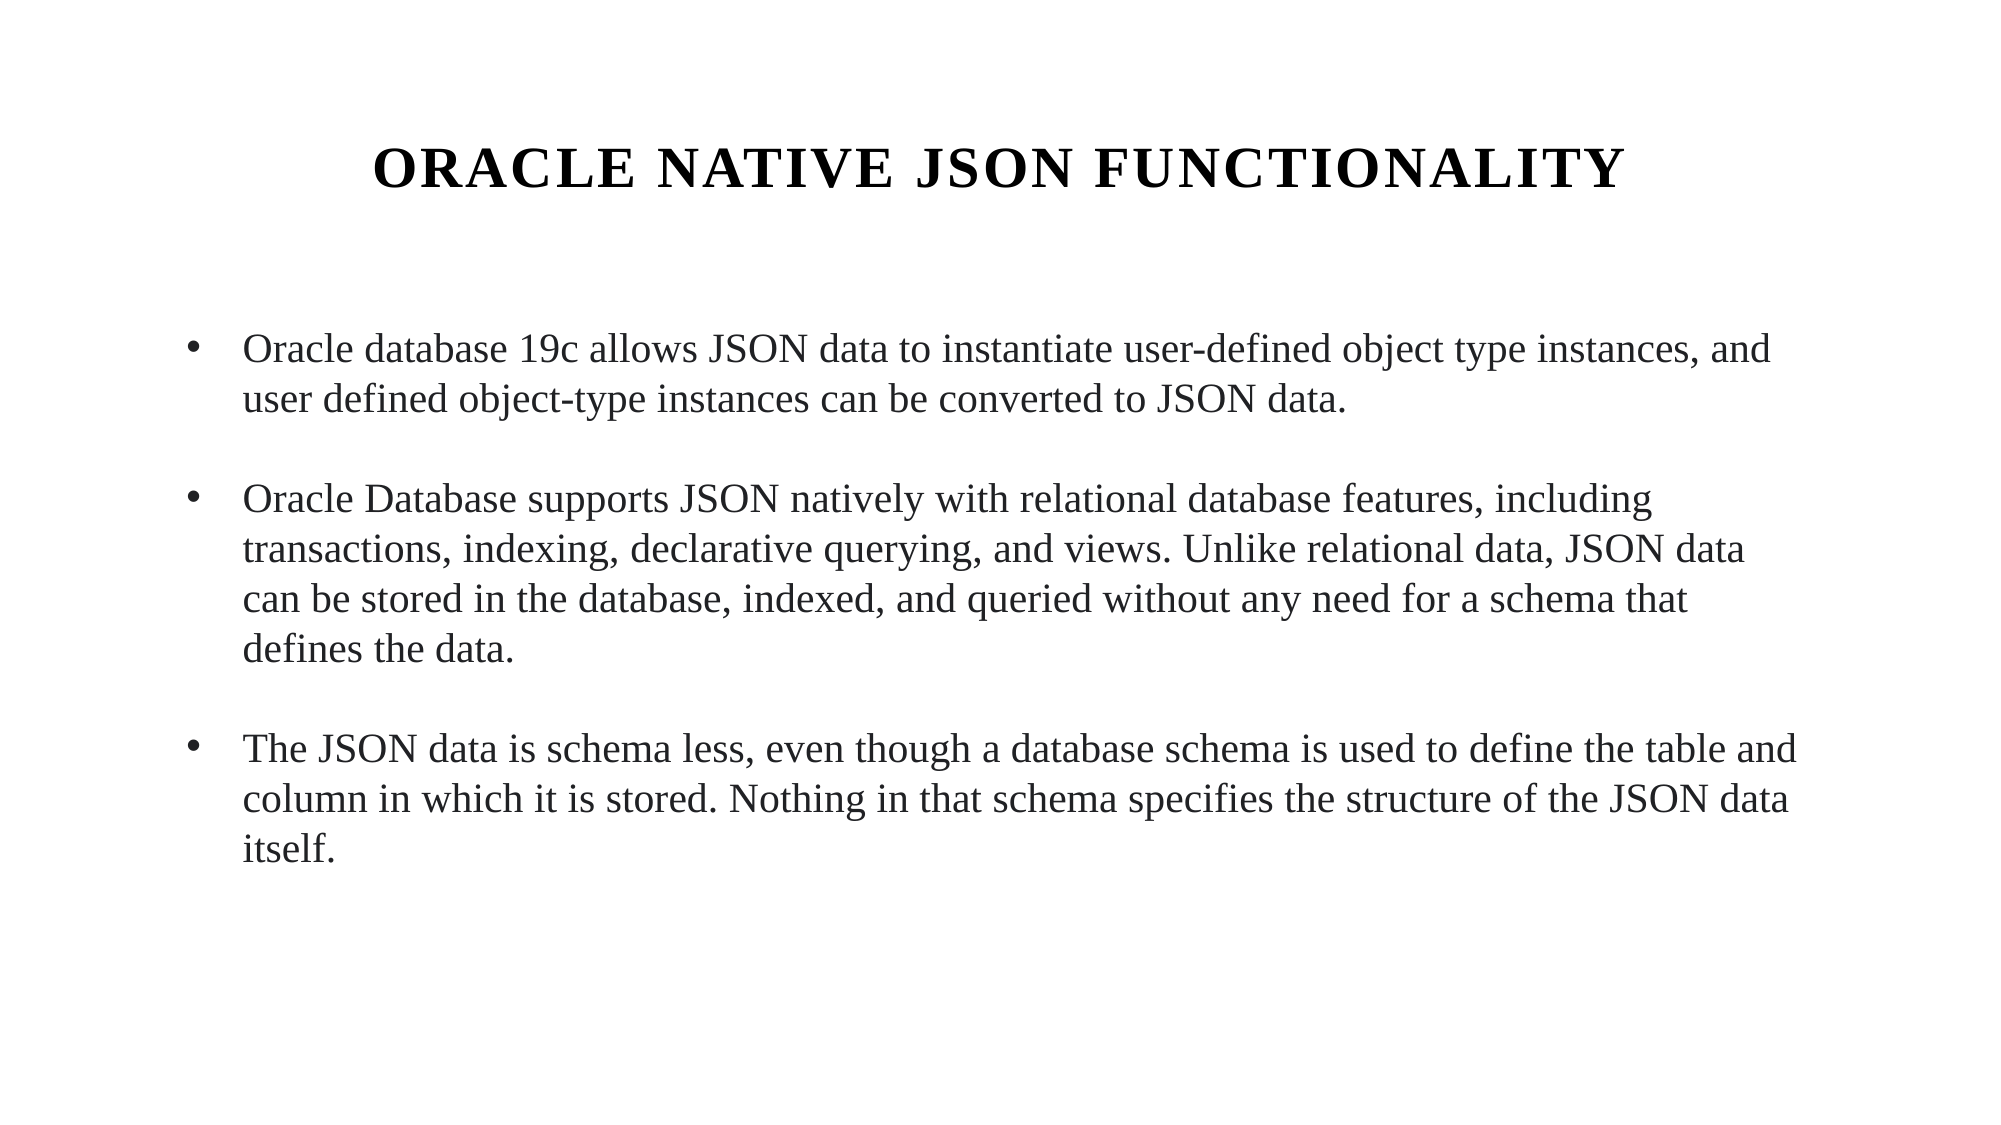

# Oracle Native JSON Functionality
Oracle database 19c allows JSON data to instantiate user-defined object type instances, and user defined object-type instances can be converted to JSON data.

Oracle Database supports JSON natively with relational database features, including transactions, indexing, declarative querying, and views. Unlike relational data, JSON data can be stored in the database, indexed, and queried without any need for a schema that defines the data.

The JSON data is schema less, even though a database schema is used to define the table and column in which it is stored. Nothing in that schema specifies the structure of the JSON data itself.